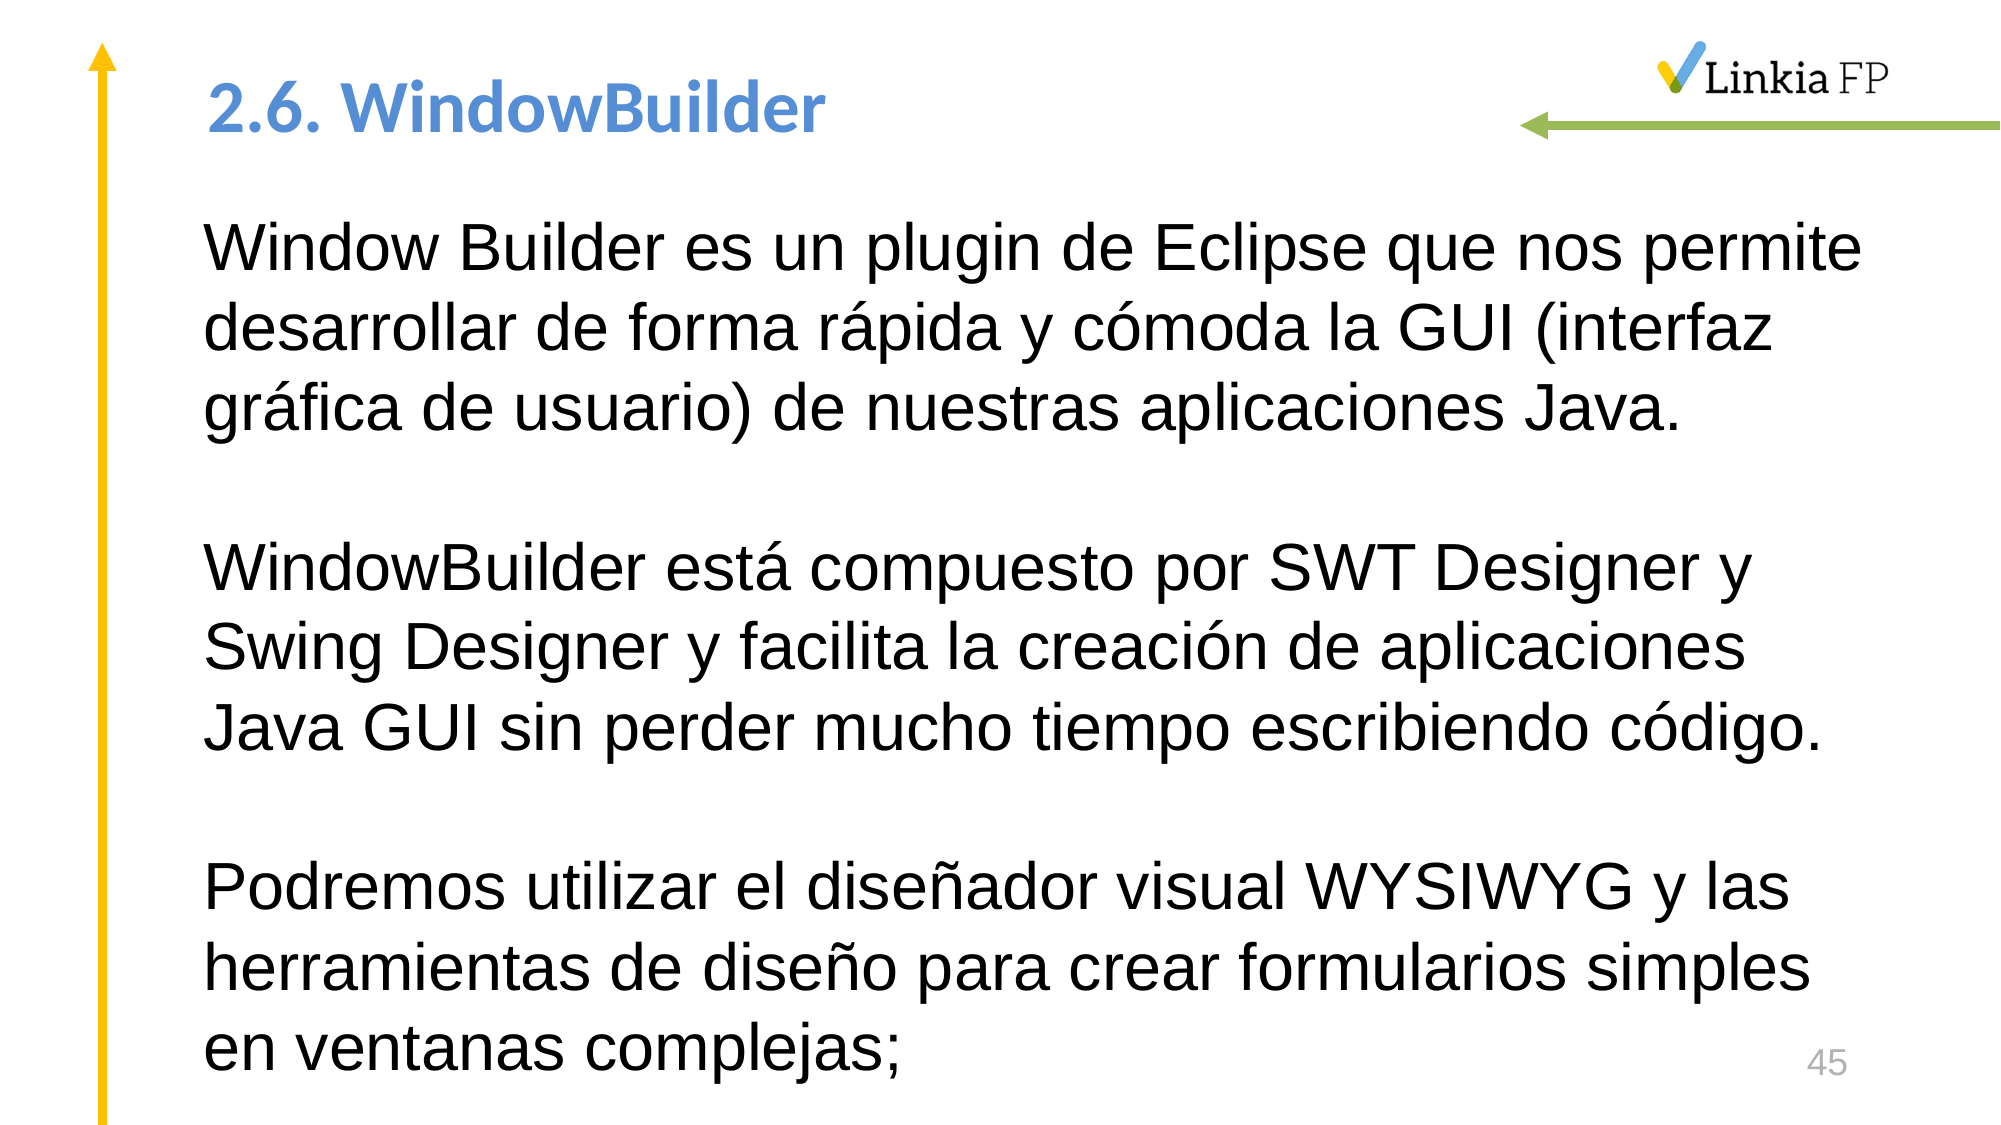

# 2.6. WindowBuilder
Window Builder es un plugin de Eclipse que nos permite desarrollar de forma rápida y cómoda la GUI (interfaz gráfica de usuario) de nuestras aplicaciones Java.

WindowBuilder está compuesto por SWT Designer y Swing Designer y facilita la creación de aplicaciones Java GUI sin perder mucho tiempo escribiendo código.

Podremos utilizar el diseñador visual WYSIWYG y las herramientas de diseño para crear formularios simples en ventanas complejas;
.
45